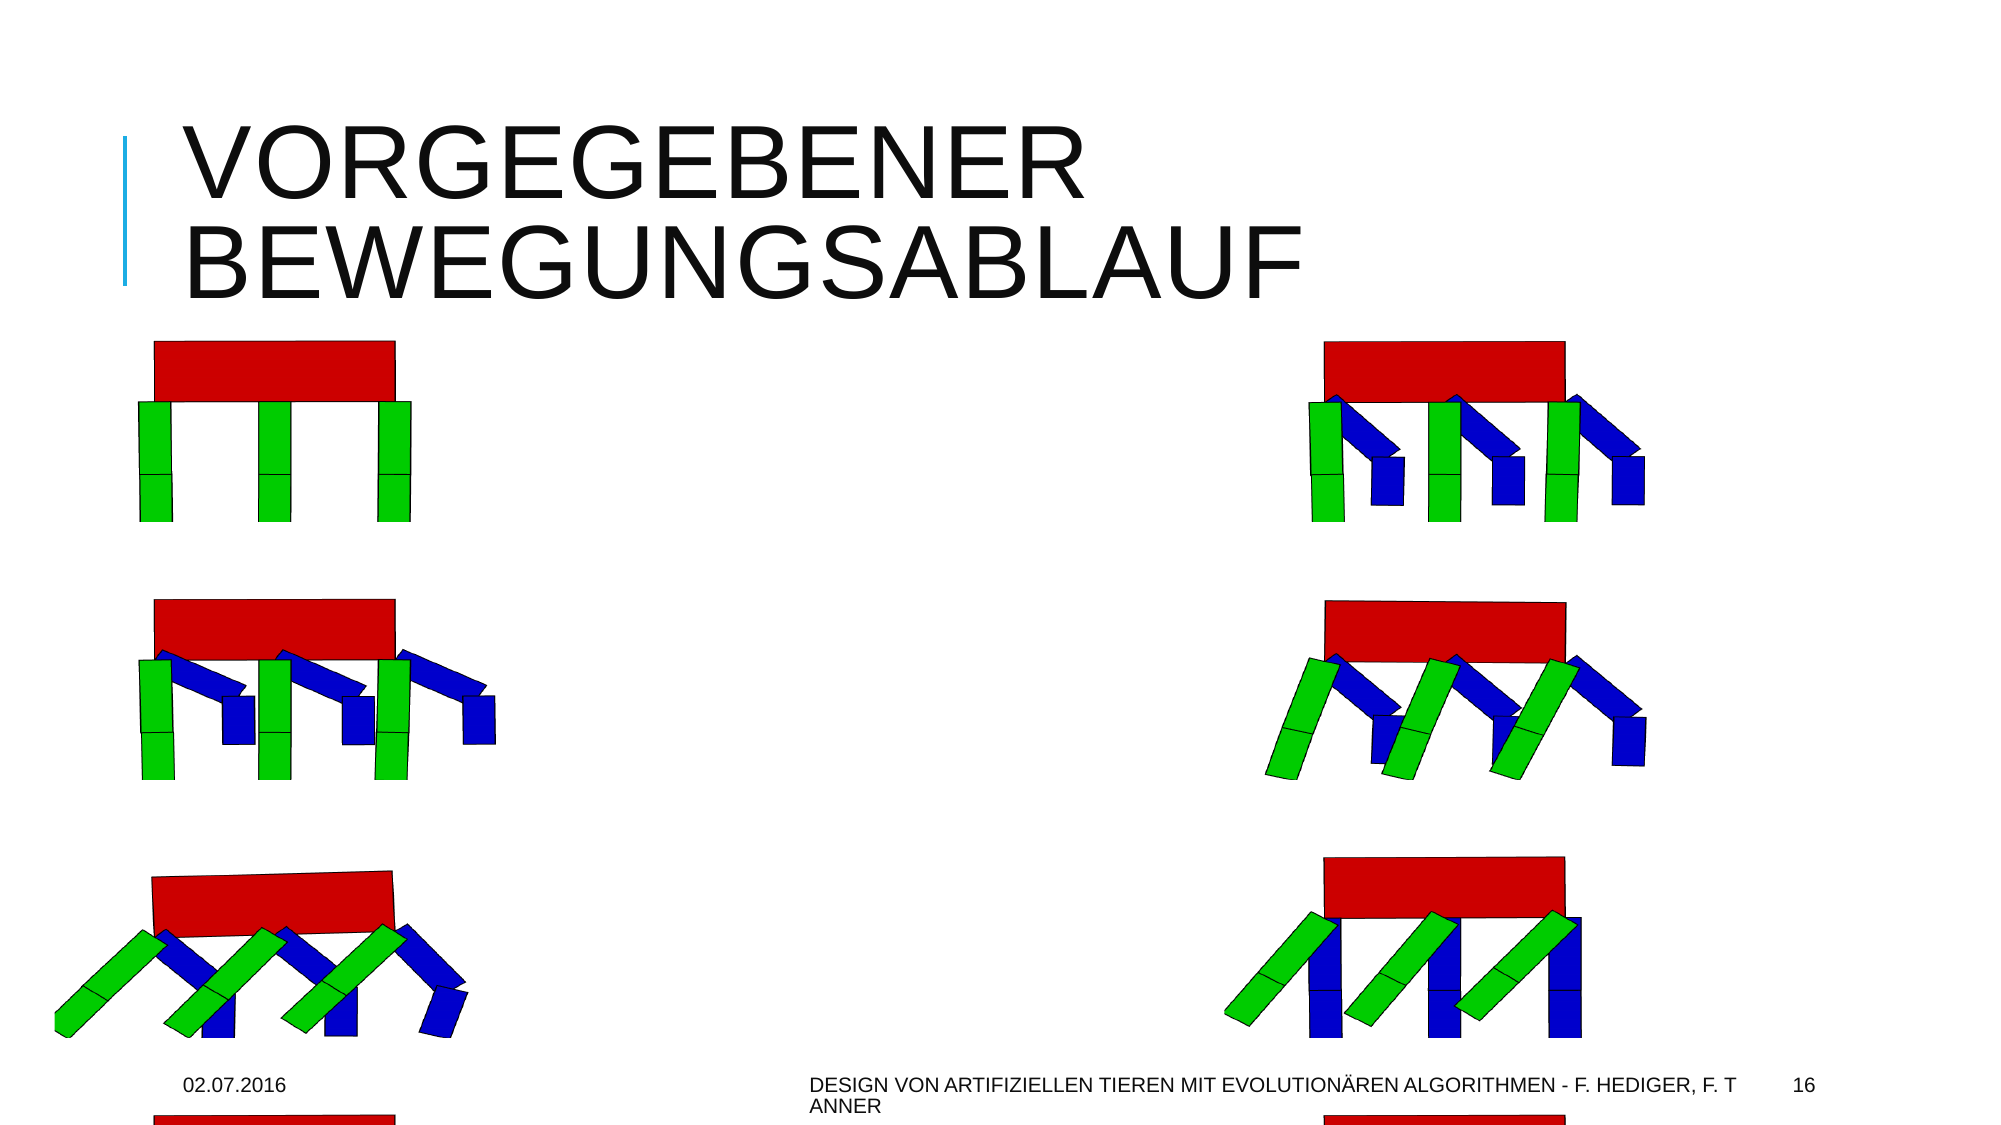

# Vorgegebener Bewegungsablauf

02.07.2016
Design von artifiziellen Tieren mit evolutionären Algorithmen - F. Hediger, F. Tanner
16